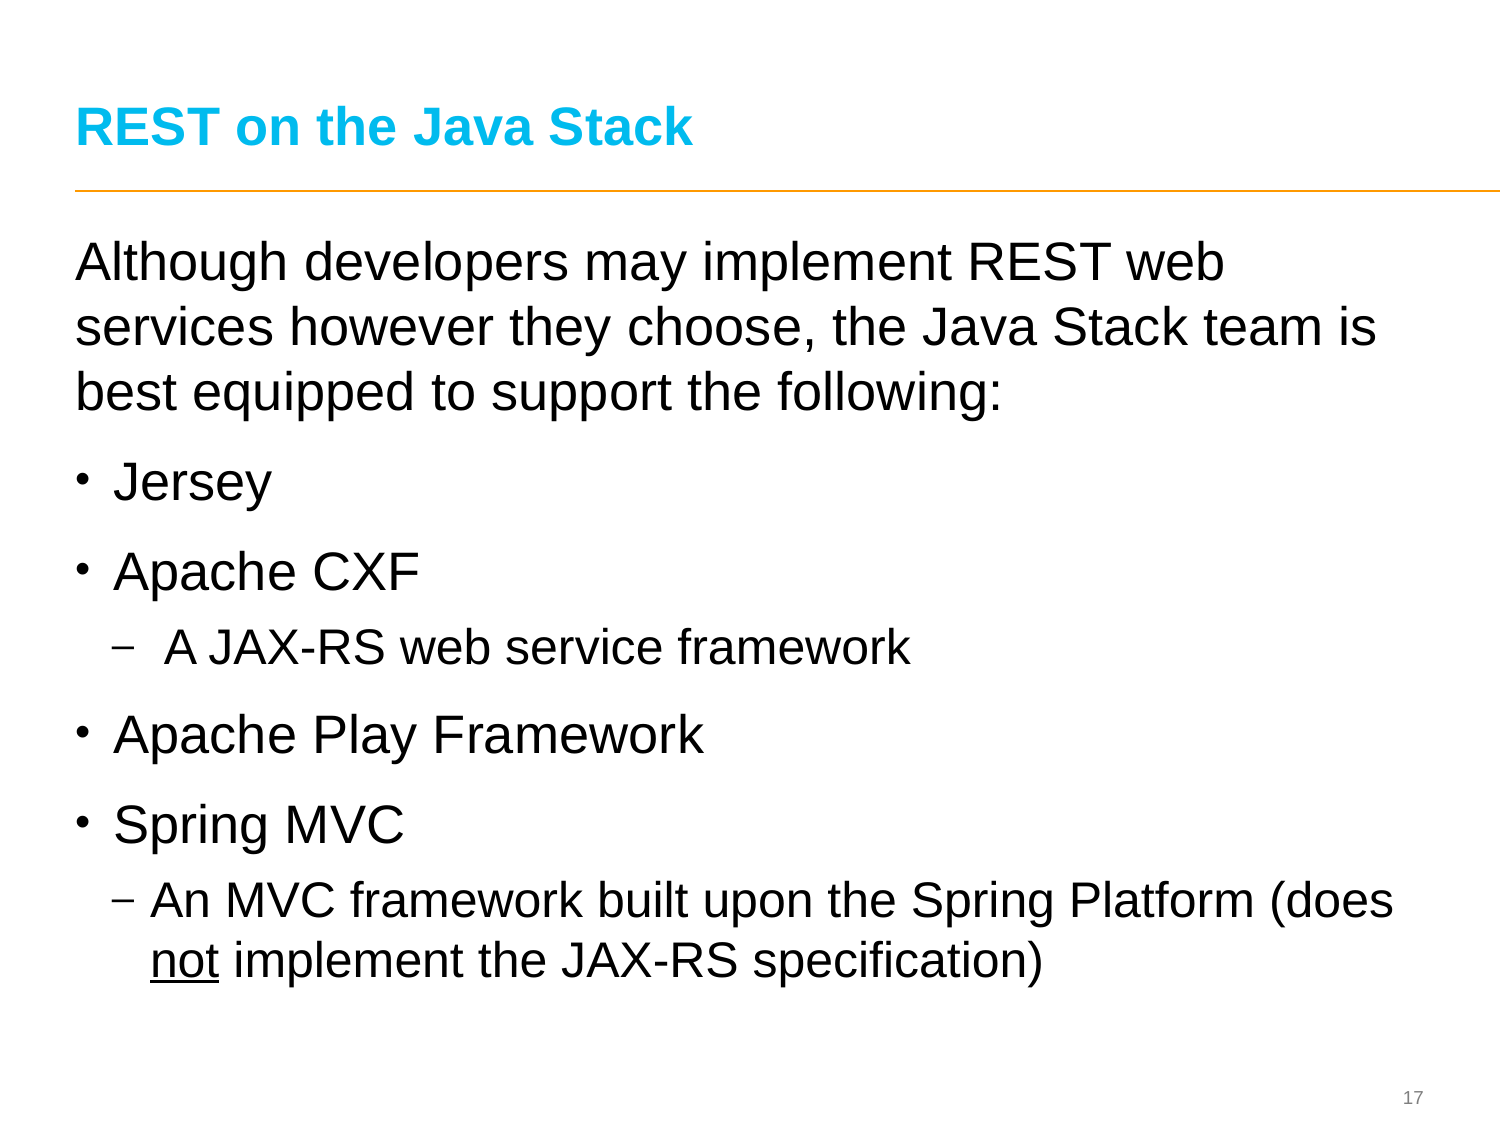

# REST on the Java Stack
Although developers may implement REST web services however they choose, the Java Stack team is best equipped to support the following:
Jersey
Apache CXF
 A JAX-RS web service framework
Apache Play Framework
Spring MVC
An MVC framework built upon the Spring Platform (does not implement the JAX-RS specification)